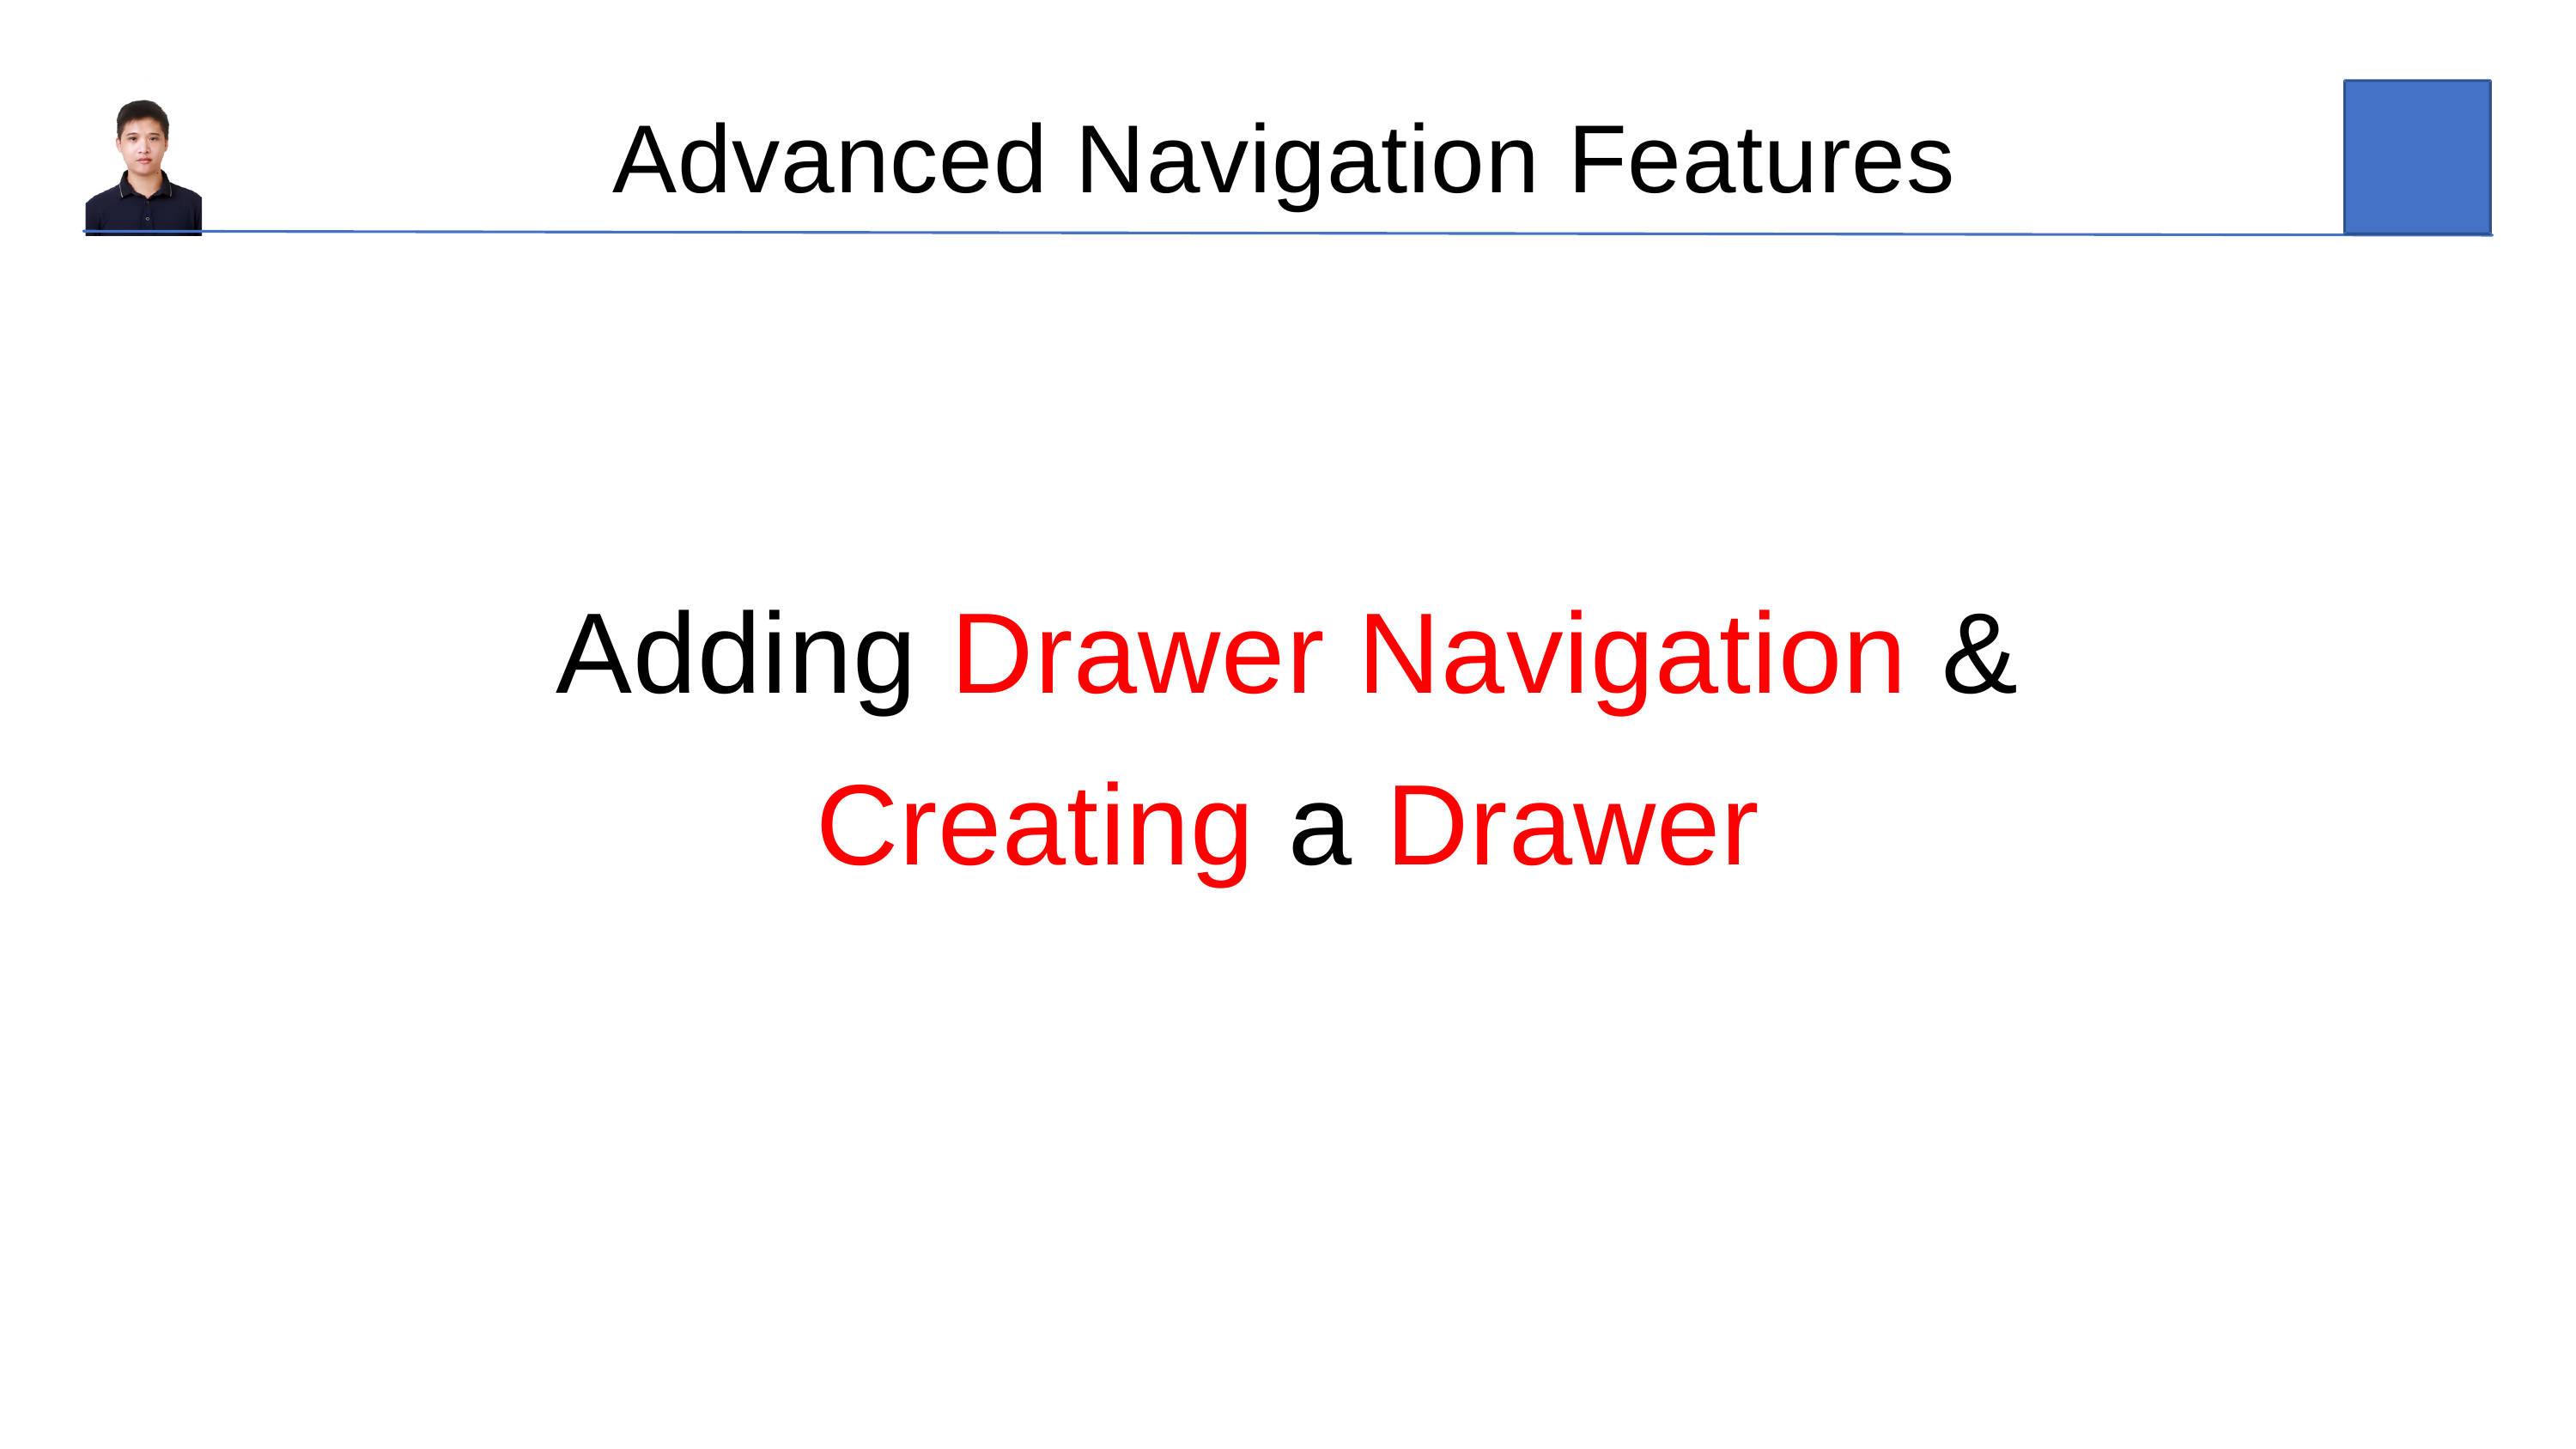

Advanced Navigation Features

Adding Drawer Navigation & Creating a Drawer